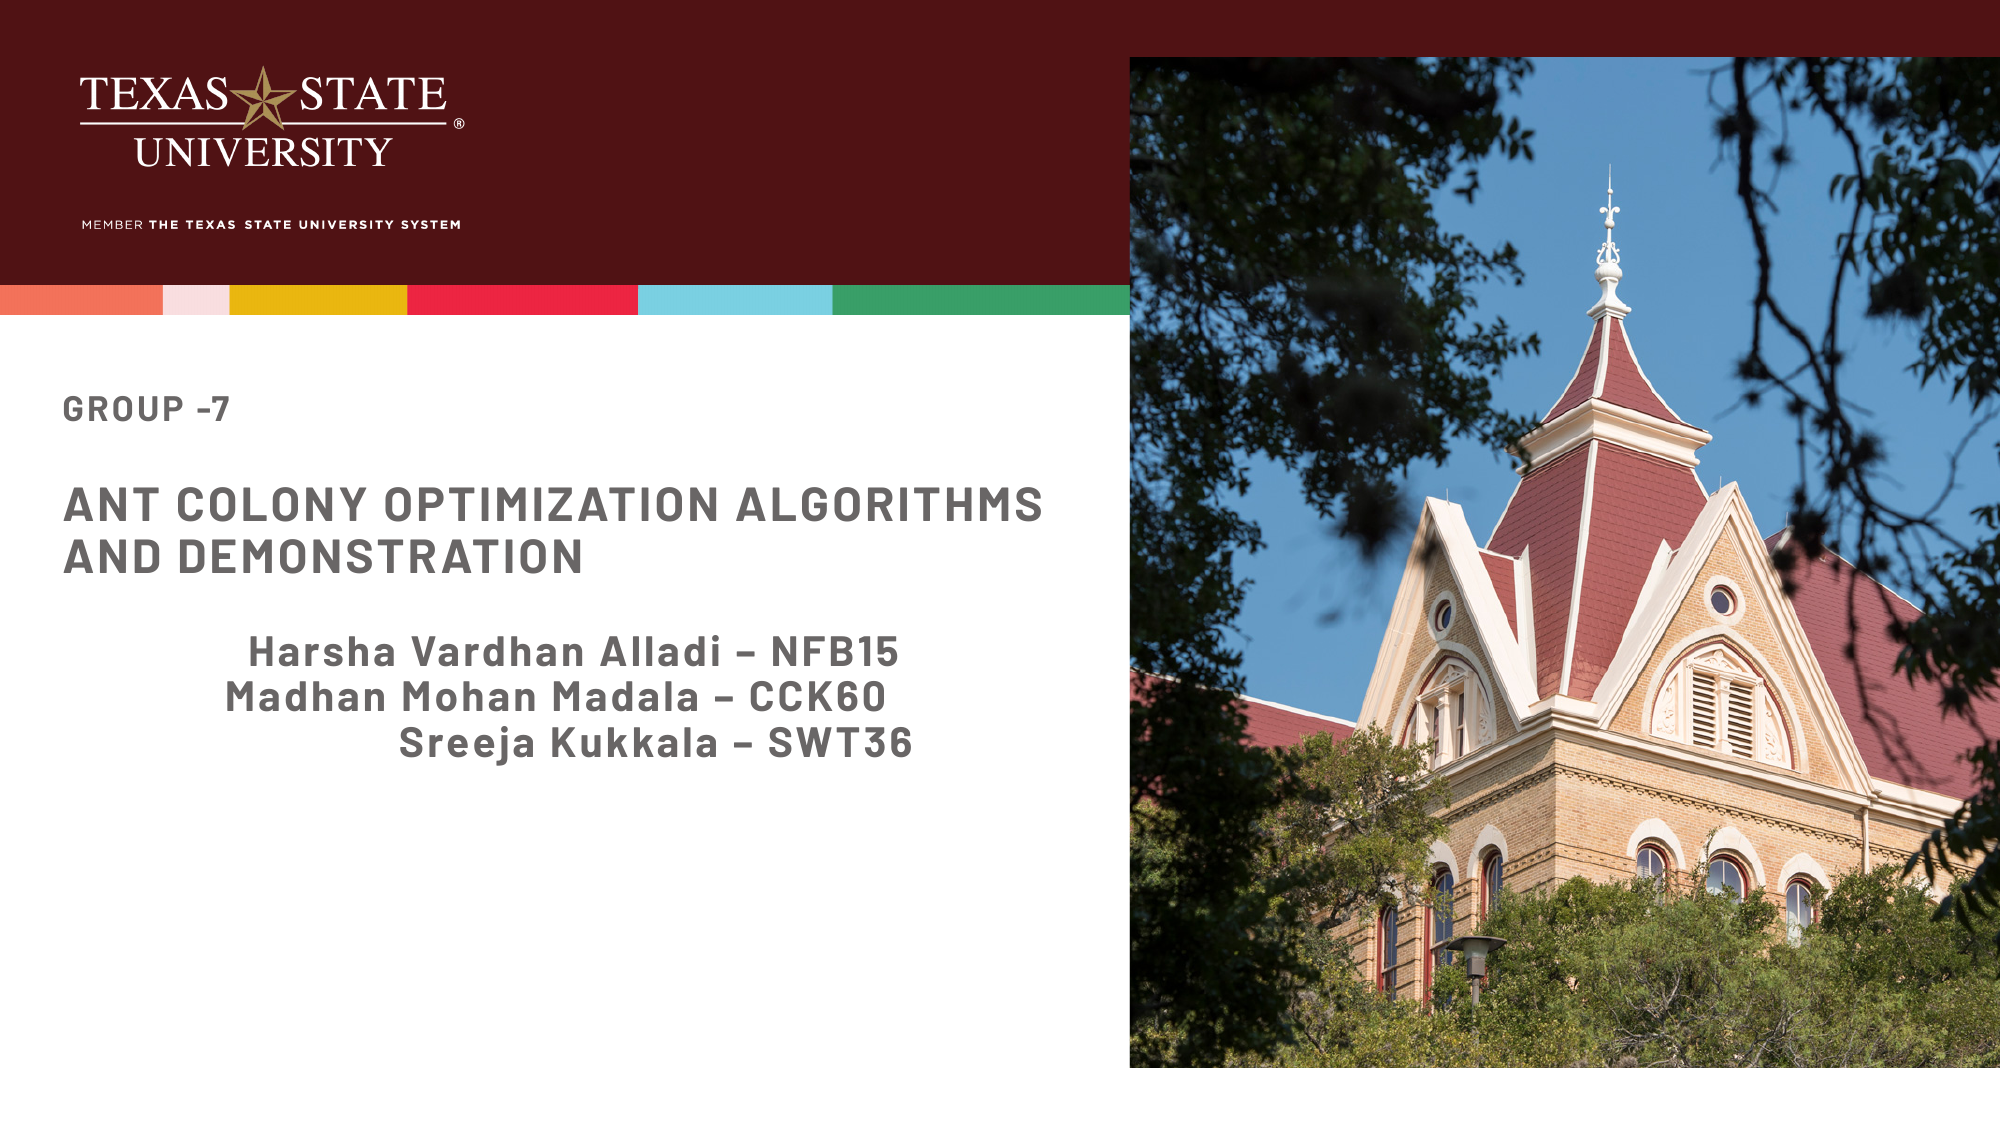

# GROUP -7 ANT COLONY OPTIMIZATION ALGORITHMS AND DEMONSTRATION Harsha Vardhan Alladi – NFB15 Madhan Mohan Madala – CCK60 Sreeja Kukkala – SWT36